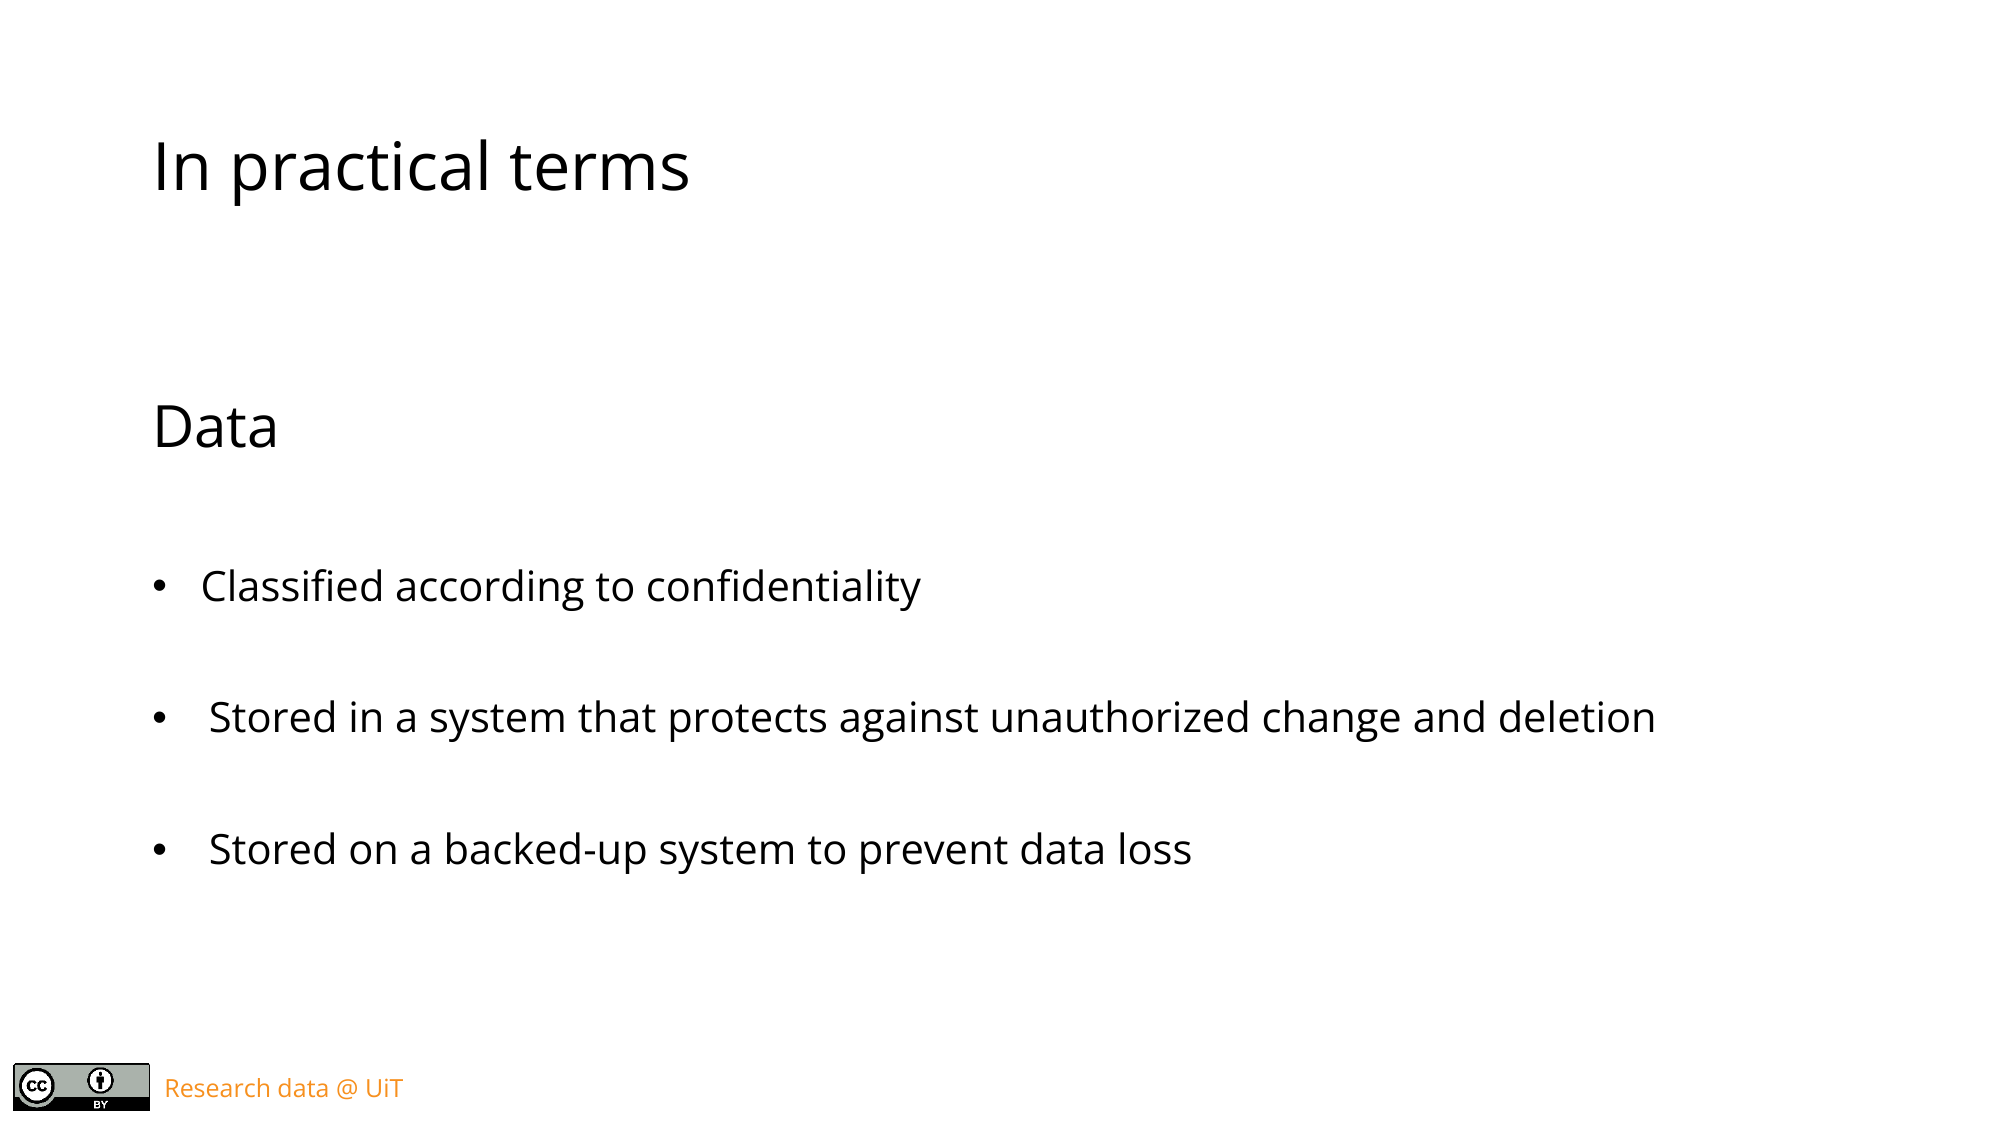

# In practical terms

Data

 Classified according to confidentiality

Stored in a system that protects against unauthorized change and deletion

Stored on a backed-up system to prevent data loss